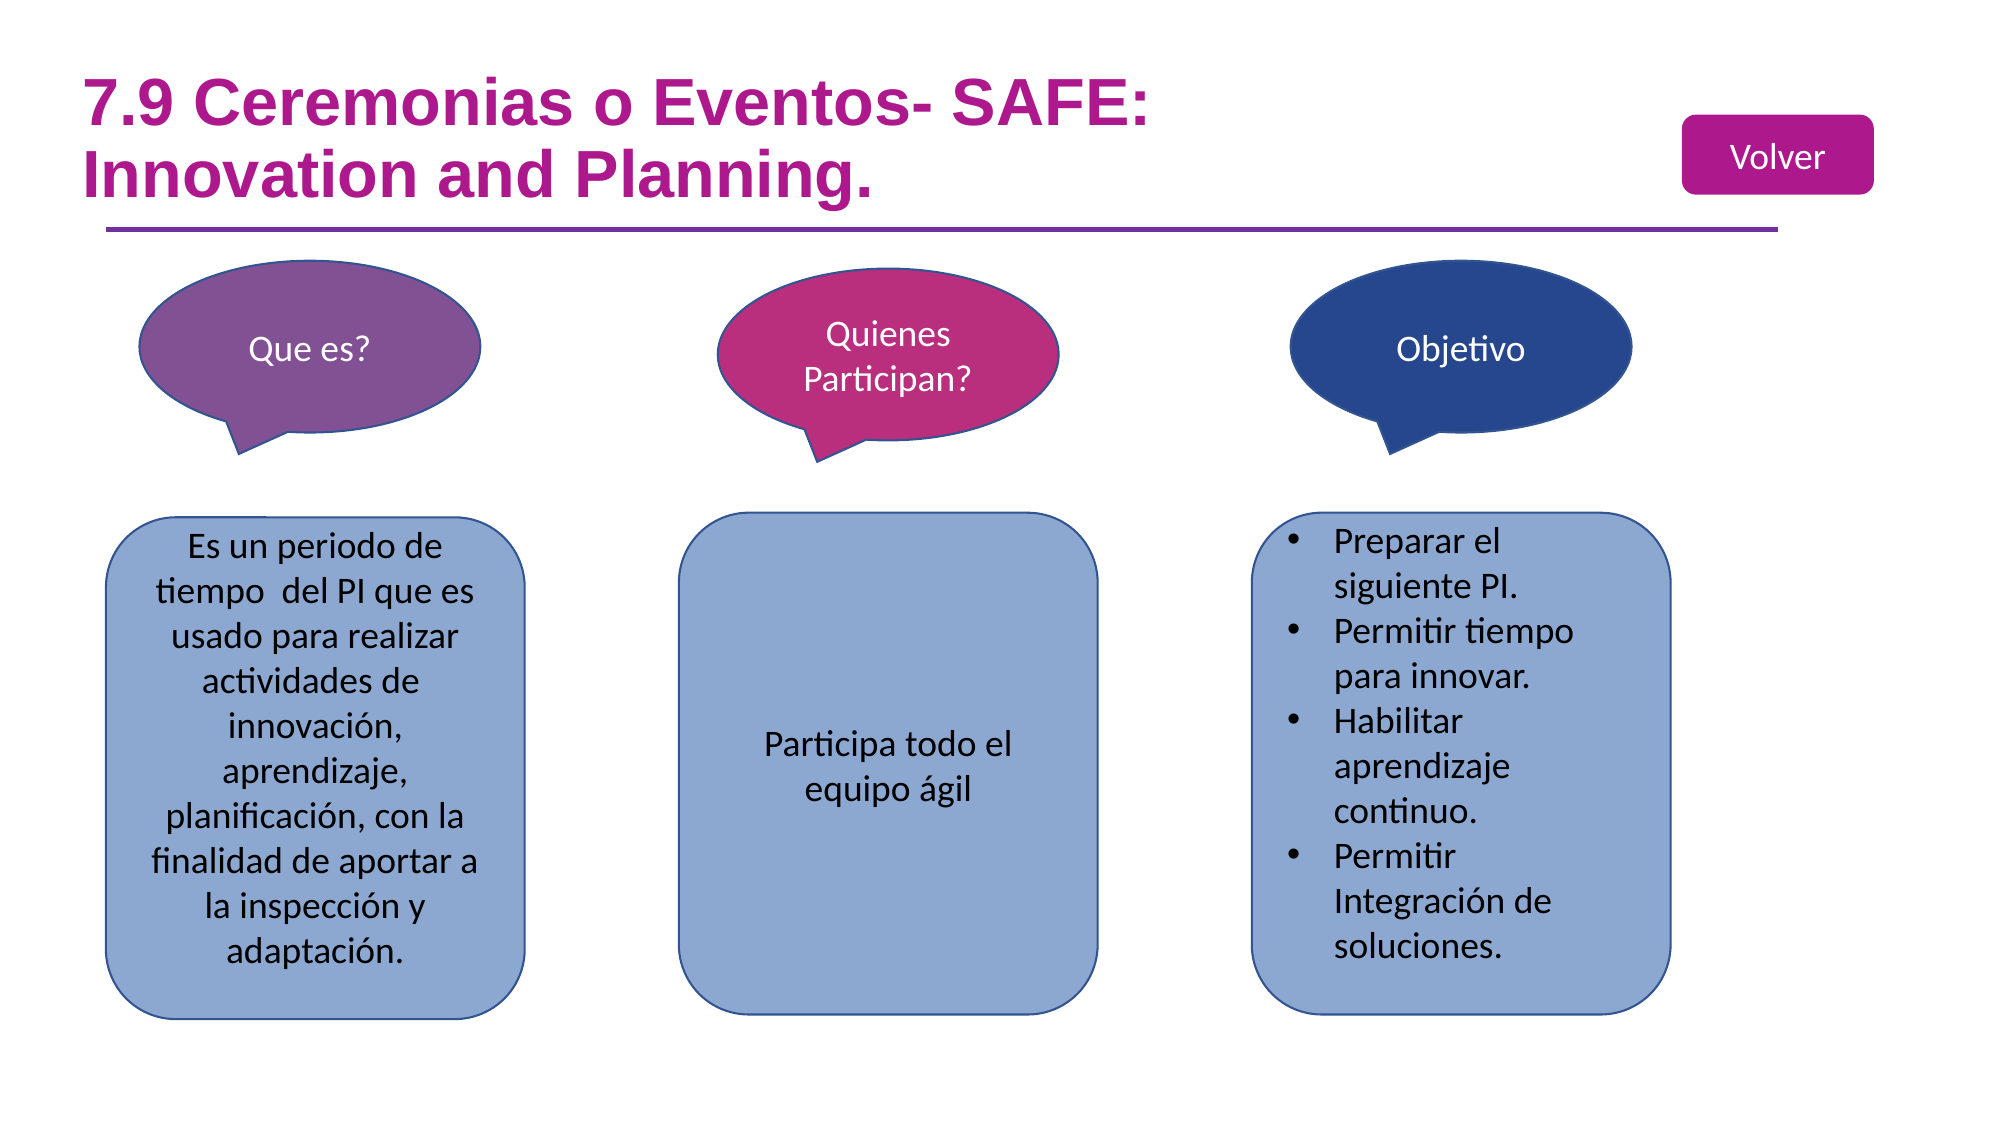

7.9 Ceremonias o Eventos- SAFE: Innovation and Planning.
#
Volver
Que es?
Objetivo
Quienes Participan?
Participa todo el equipo ágil
Preparar el siguiente PI.
Permitir tiempo para innovar.
Habilitar aprendizaje continuo.
Permitir Integración de soluciones.

Es un periodo de tiempo  del PI que es usado para realizar actividades de  innovación, aprendizaje, planificación, con la finalidad de aportar a la inspección y adaptación.